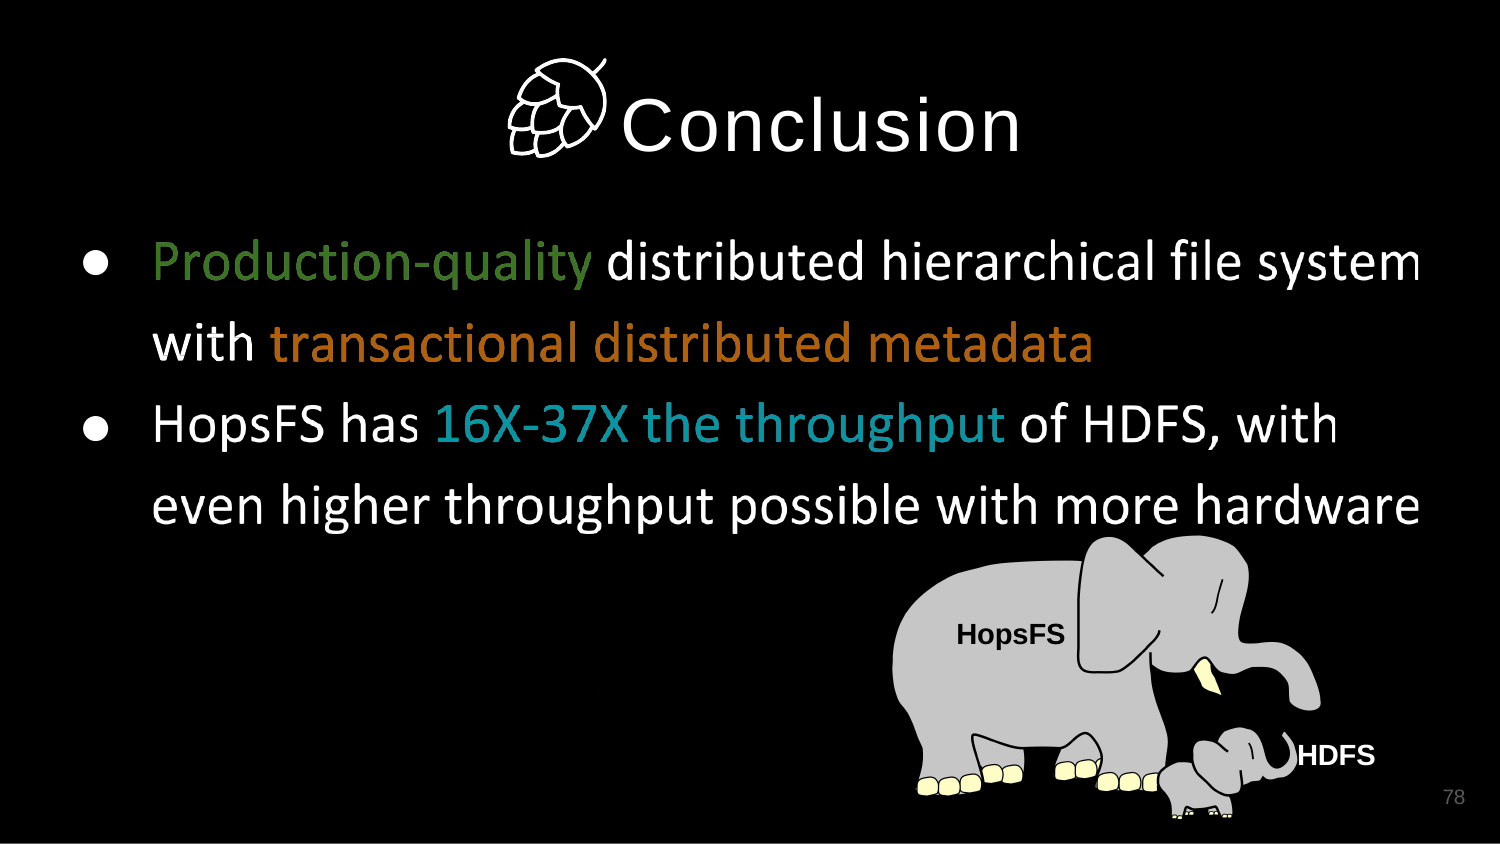

# Conclusion

●

●

HopsFS
HDFS
78